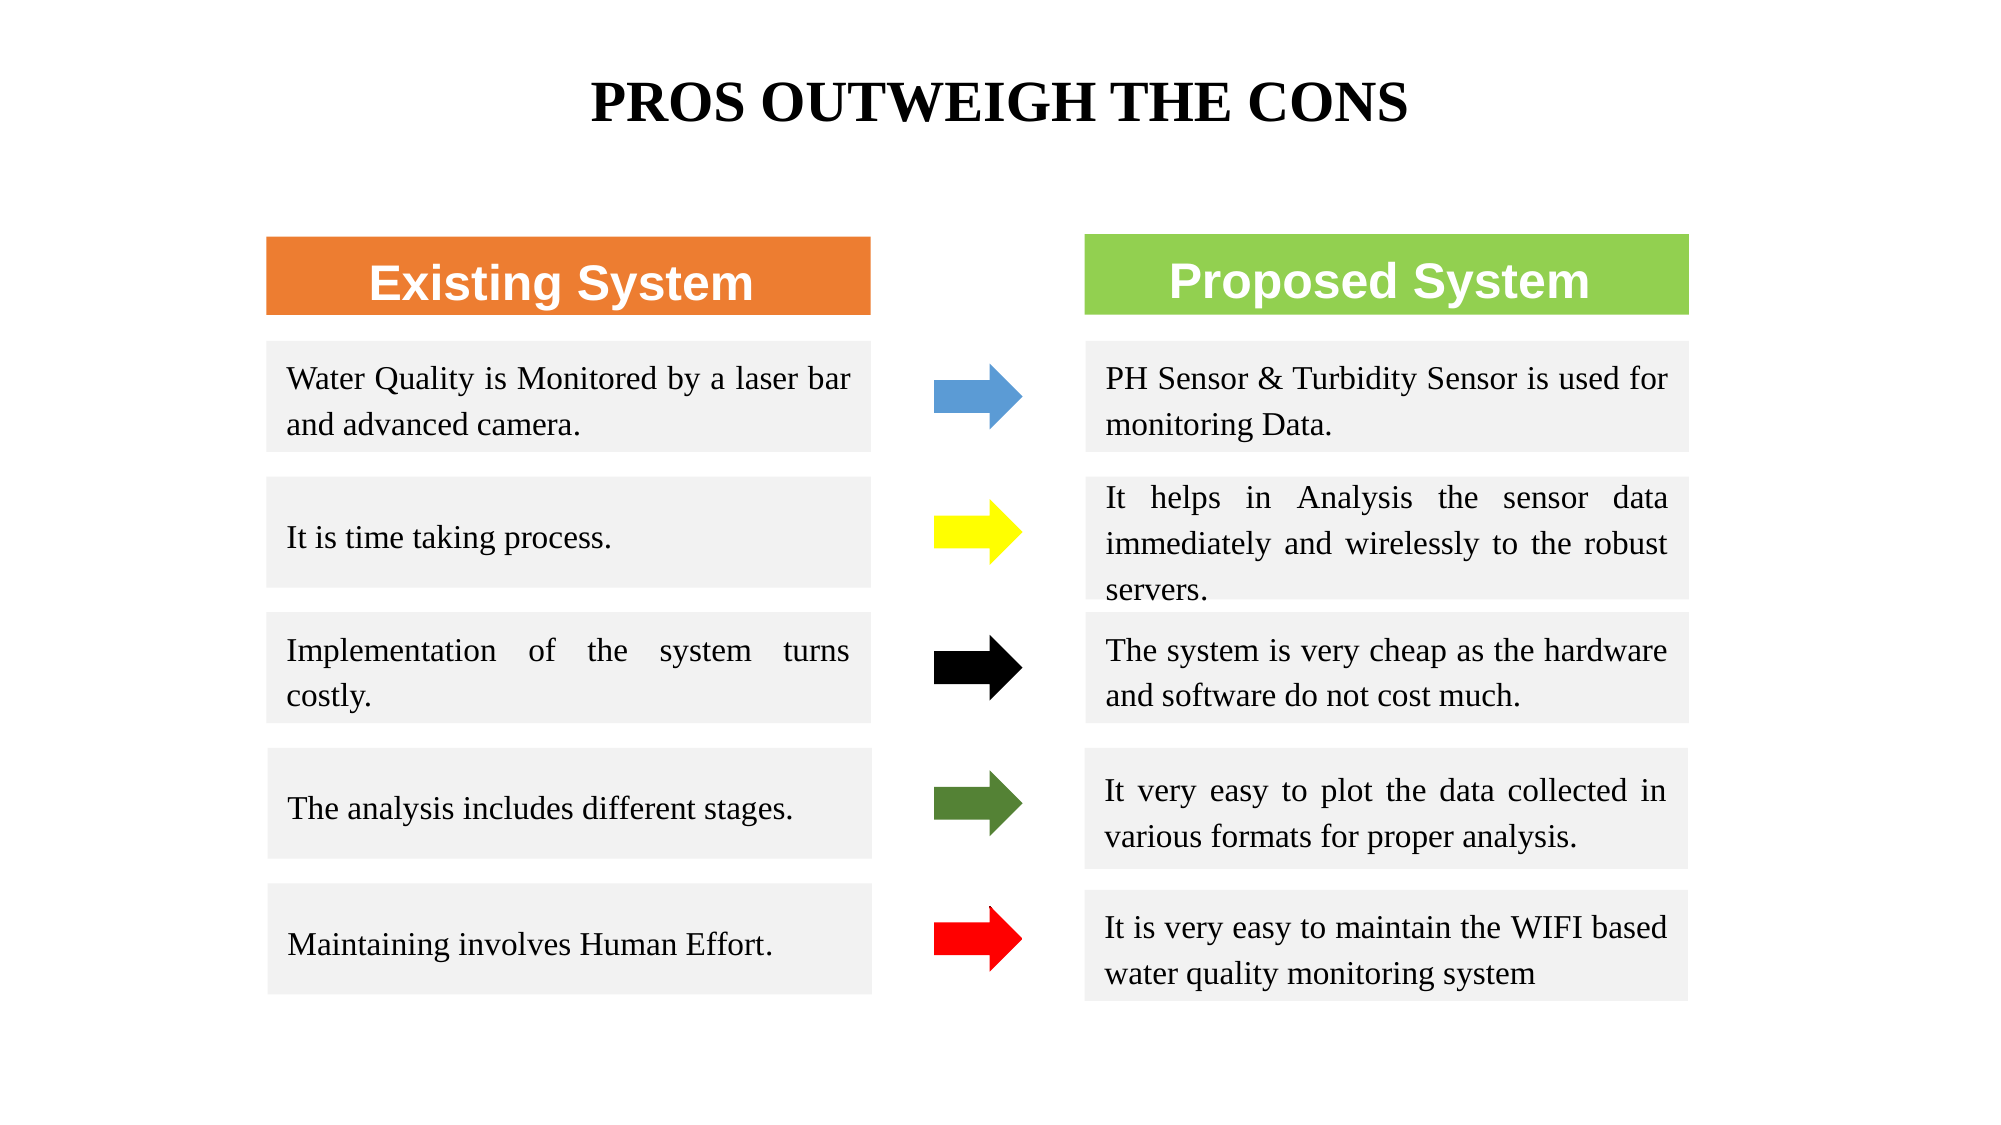

# PROS OUTWEIGH THE CONS
Proposed System
Existing System
Water Quality is Monitored by a laser bar and advanced camera.
It is time taking process.
Implementation of the system turns costly.
The analysis includes different stages.
Maintaining involves Human Effort.
PH Sensor & Turbidity Sensor is used for monitoring Data.

It helps in Analysis the sensor data immediately and wirelessly to the robust servers.
The system is very cheap as the hardware and software do not cost much.
It very easy to plot the data collected in various formats for proper analysis.
It is very easy to maintain the WIFI based water quality monitoring system